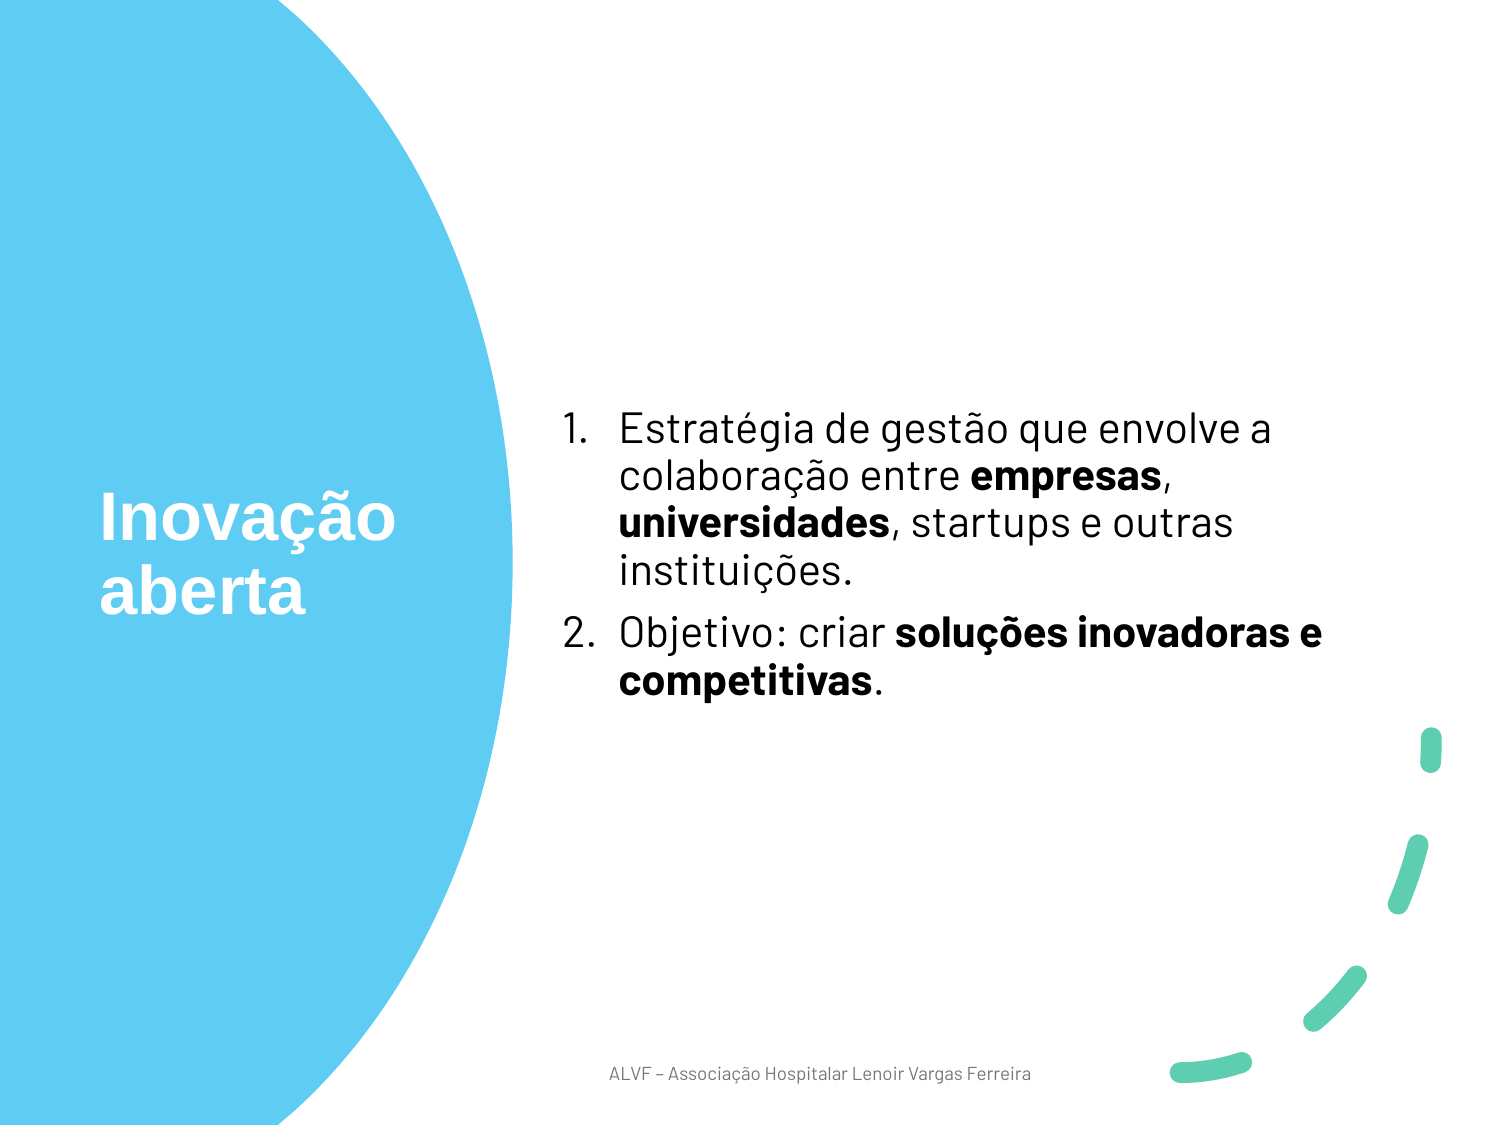

Estratégia de gestão que envolve a colaboração entre empresas, universidades, startups e outras instituições.
Objetivo: criar soluções inovadoras e competitivas.
# Inovação aberta

ALVF – Associação Hospitalar Lenoir Vargas Ferreira